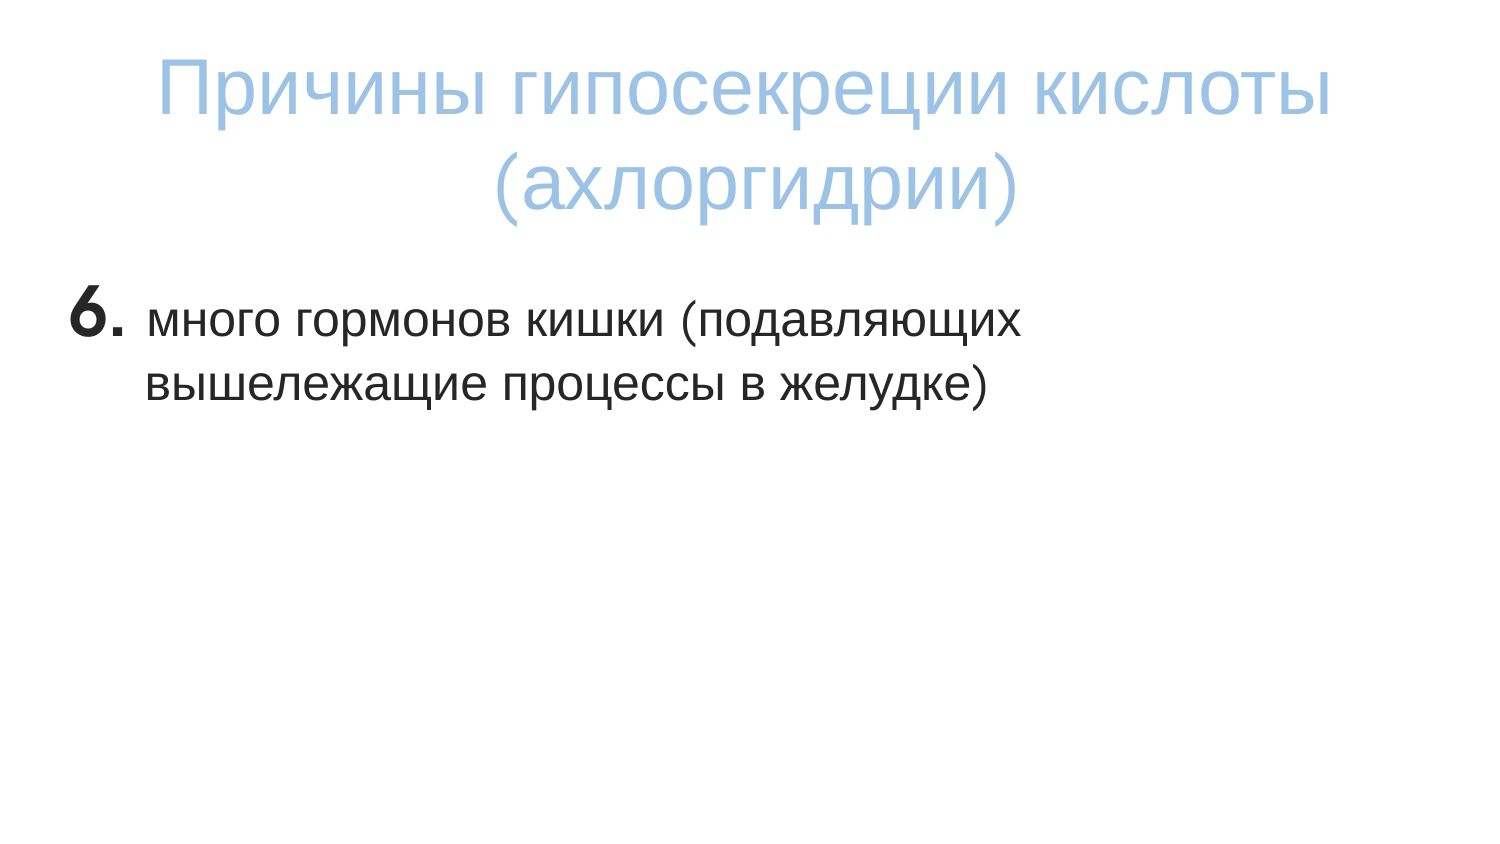

Причины гипосекреции кислоты
(ахлоргидрии)
6. много гормонов кишки (подавляющих
вышележащие процессы в желудке)